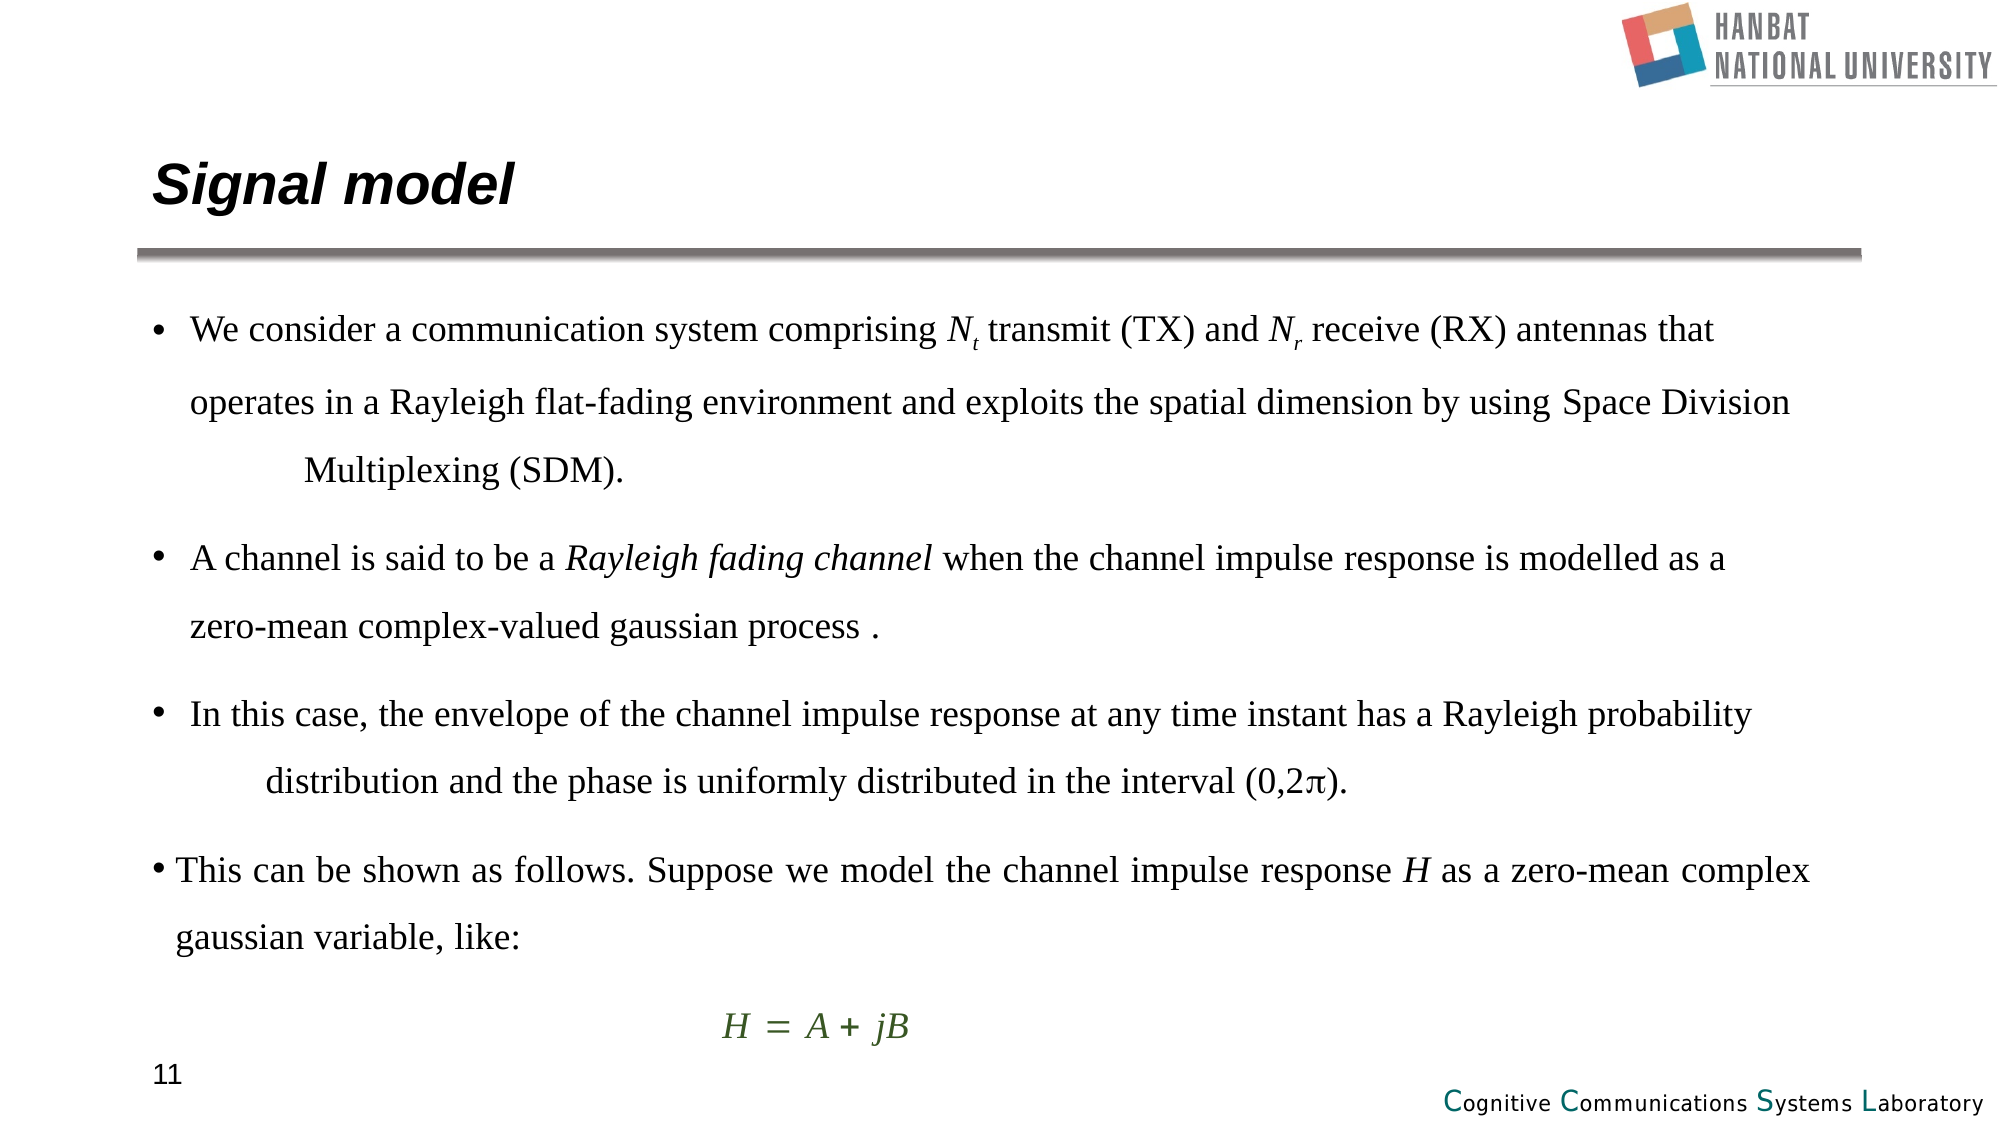

# Signal model
We consider a communication system comprising Nt transmit (TX) and Nr receive (RX) antennas that operates in a Rayleigh flat-fading environment and exploits the spatial dimension by using Space Division                  Multiplexing (SDM).
A channel is said to be a Rayleigh fading channel when the channel impulse response is modelled as a            zero-mean complex-valued gaussian process .
In this case, the envelope of the channel impulse response at any time instant has a Rayleigh probability                  distribution and the phase is uniformly distributed in the interval (0,2π).
This can be shown as follows. Suppose we model the channel impulse response H as a zero-mean complex   gaussian variable, like:
                                                            H = A + jB

11